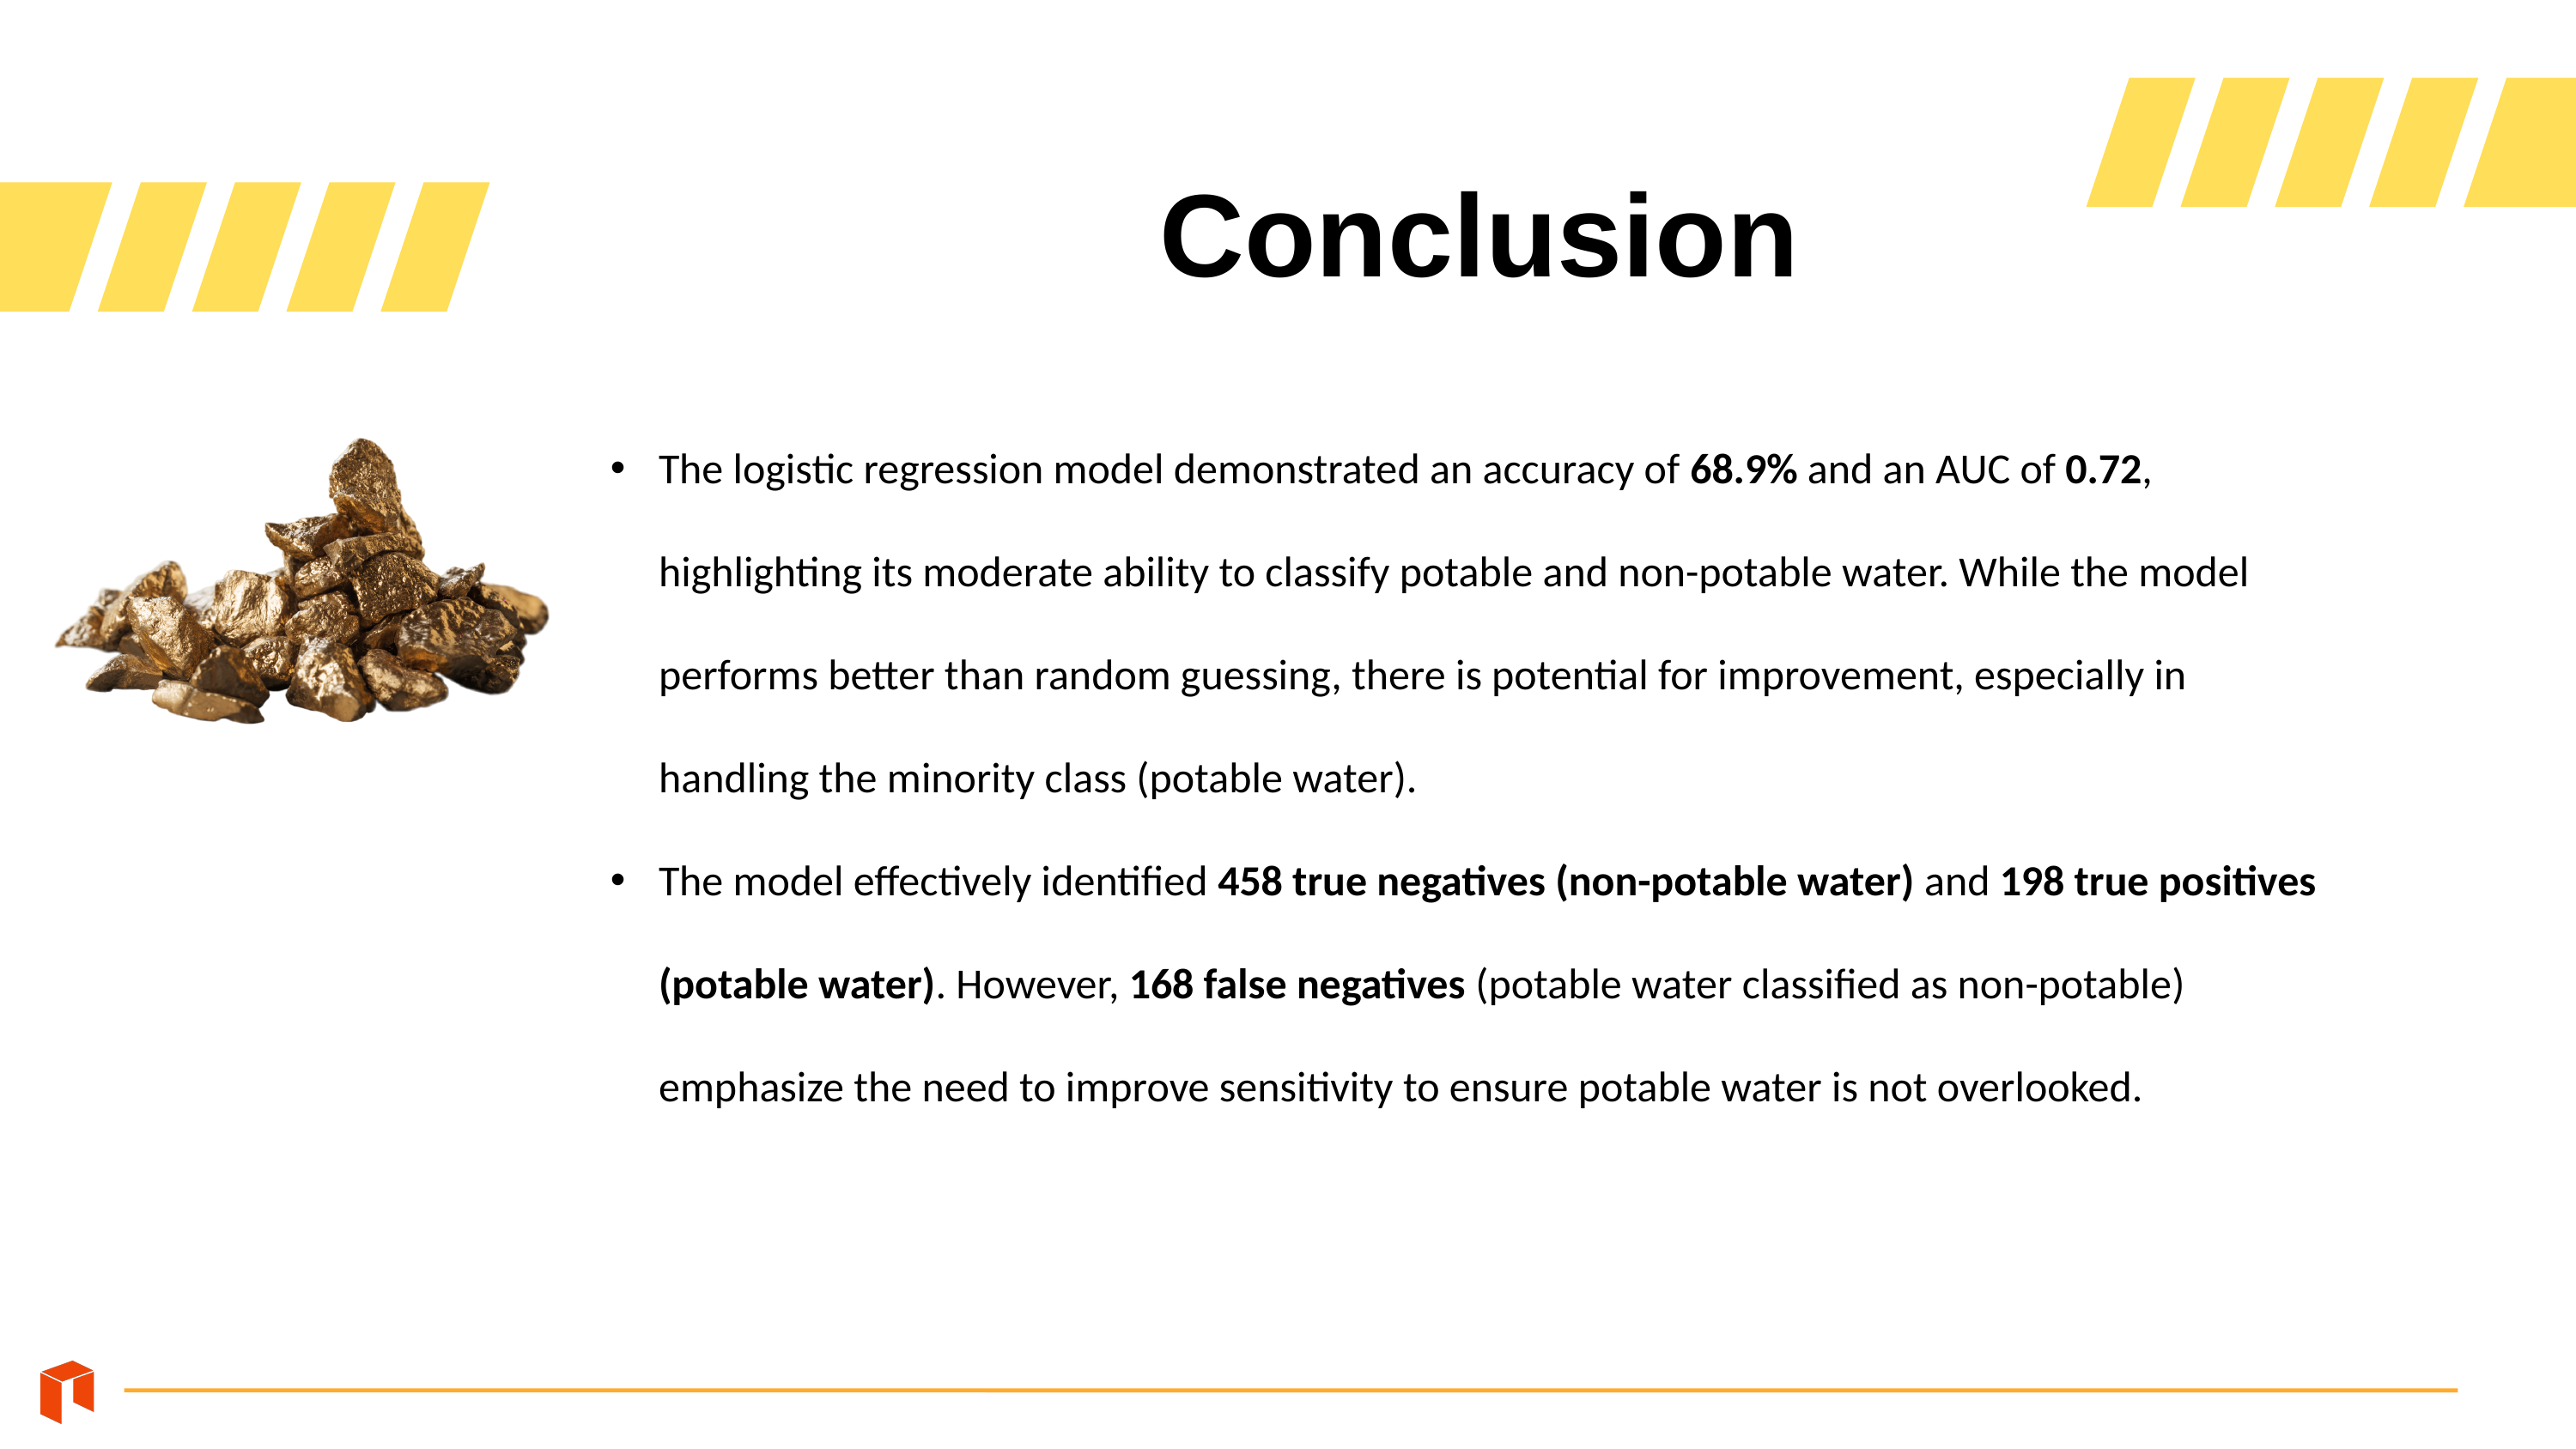

Conclusion

The logistic regression model demonstrated an accuracy of 68.9% and an AUC of 0.72, highlighting its moderate ability to classify potable and non-potable water. While the model performs better than random guessing, there is potential for improvement, especially in handling the minority class (potable water).
The model effectively identified 458 true negatives (non-potable water) and 198 true positives (potable water). However, 168 false negatives (potable water classified as non-potable) emphasize the need to improve sensitivity to ensure potable water is not overlooked.

Fluorite Crystal
Coal Mineral
Gold Material
Lorem ipsum dolor sit amet, consectetur adipiscing elit. Donec quis erat et quam iaculis faucibus at sit amet nibh. Vestibulum dignissim
379K tons
540K tons
428K tons